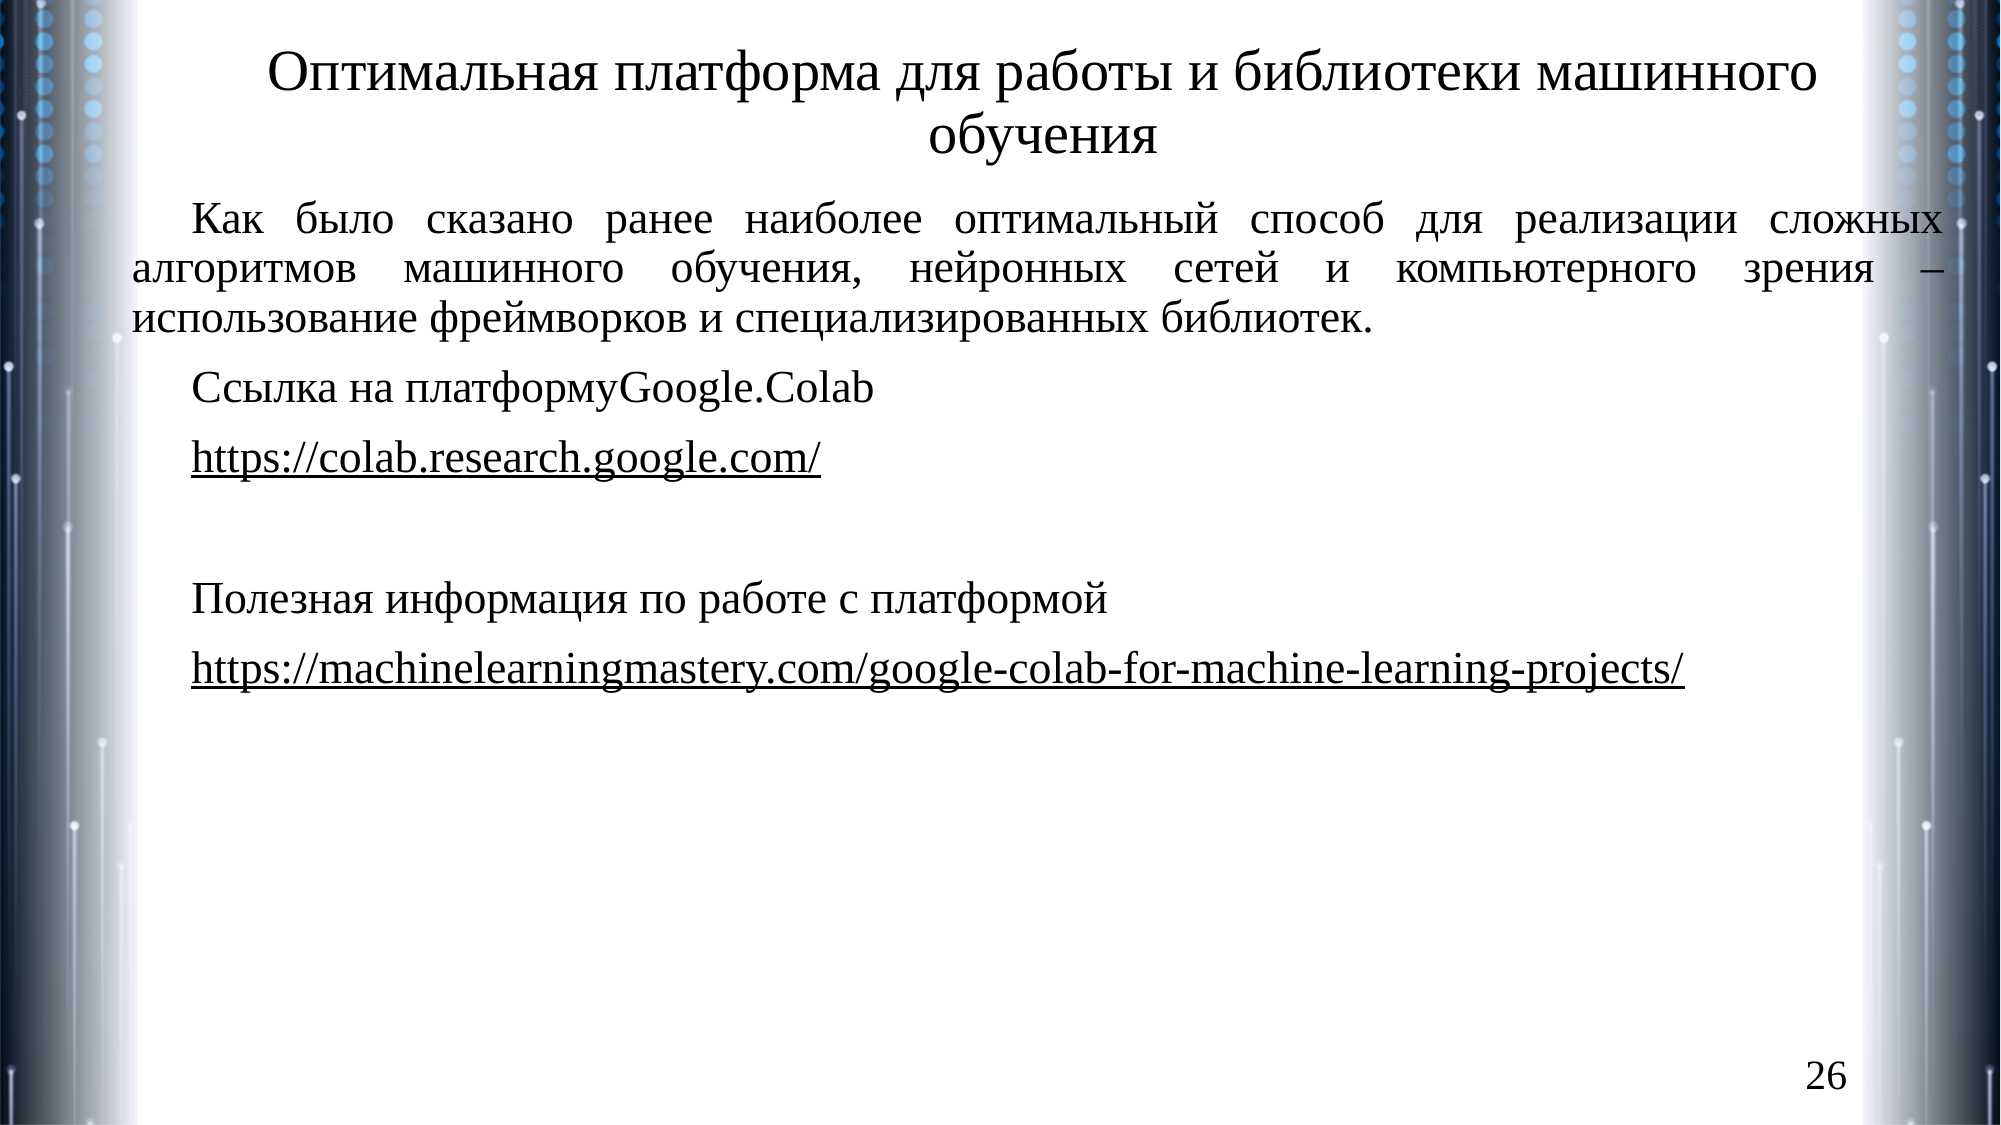

# Оптимальная платформа для работы и библиотеки машинного обучения
Как было сказано ранее наиболее оптимальный способ для реализации сложных алгоритмов машинного обучения, нейронных сетей и компьютерного зрения – использование фреймворков и специализированных библиотек.
Ссылка на платформуGoogle.Colab
https://colab.research.google.com/

Полезная информация по работе с платформой
https://machinelearningmastery.com/google-colab-for-machine-learning-projects/
26